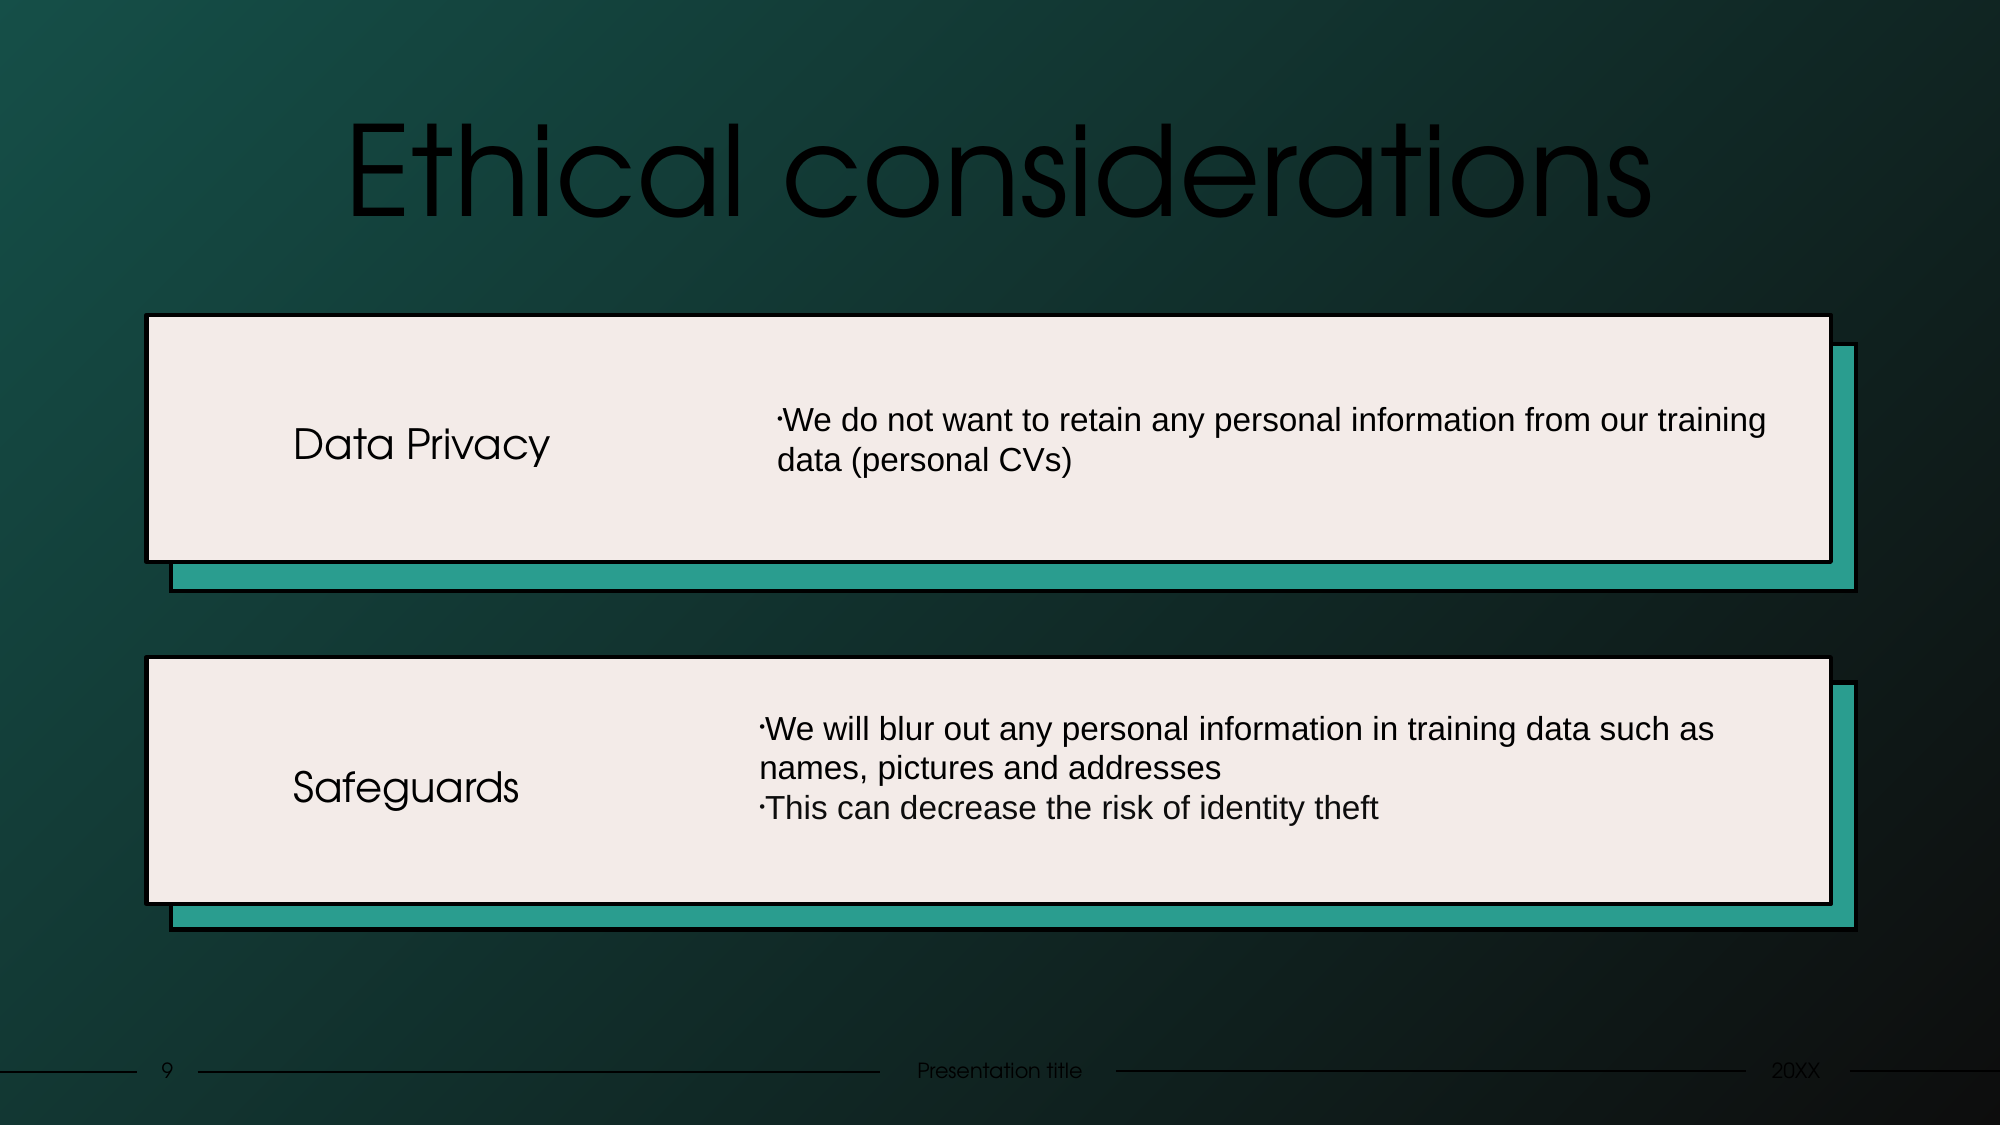

# Ethical considerations
Data Privacy
We do not want to retain any personal information from our training data (personal CVs)
Safeguards
We will blur out any personal information in training data such as names, pictures and addresses
This can decrease the risk of identity theft
During formatting we block out names and faces (if there are) by blurring them out
This decreases any chance of issues involving identity theft

9
Presentation title
20XX